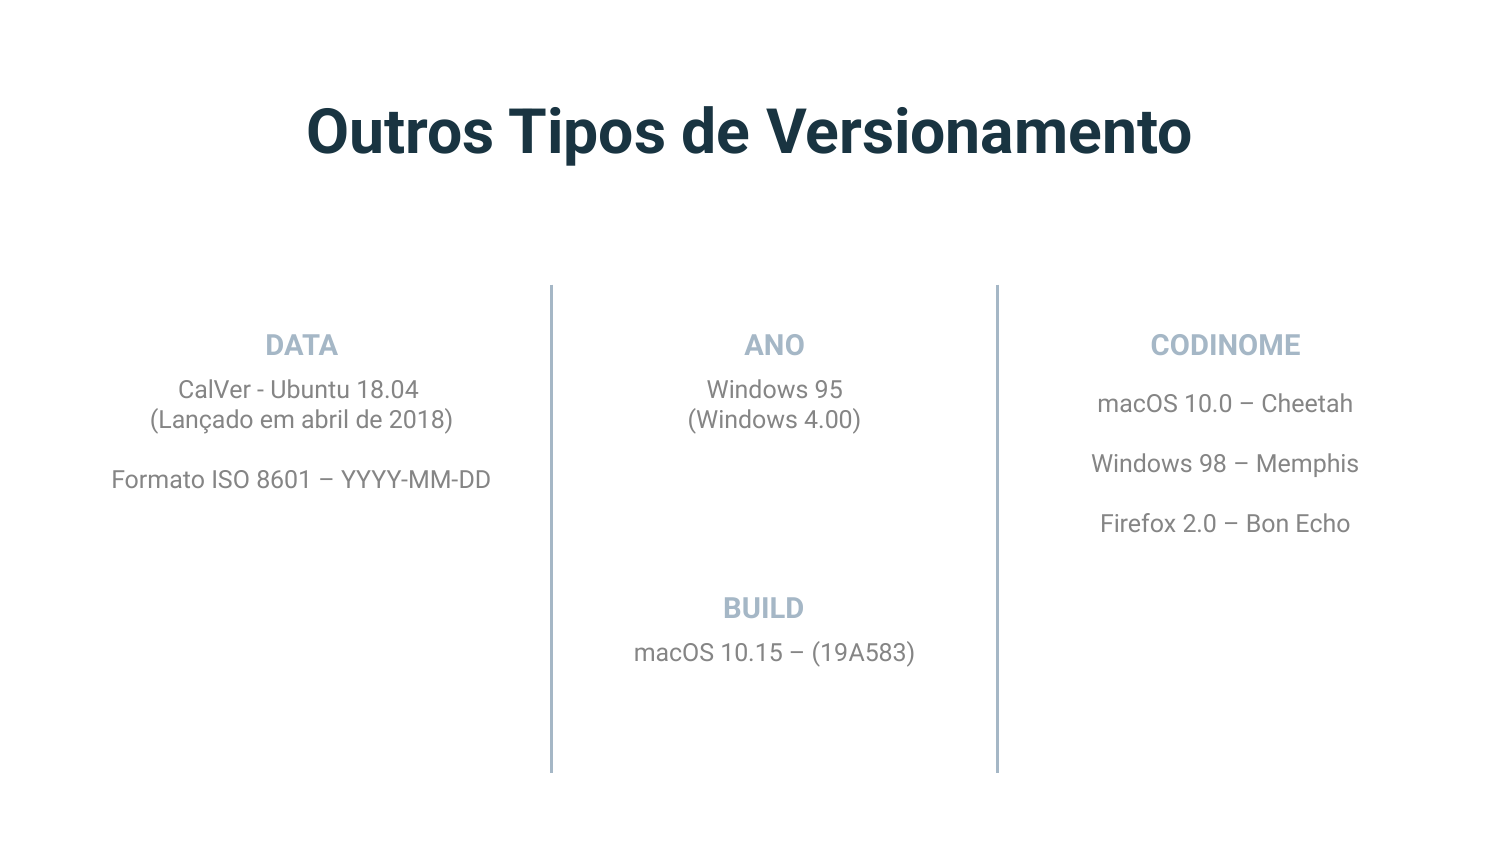

Outros Tipos de Versionamento
# DATA
ANO
CODINOME
CalVer - Ubuntu 18.04
(Lançado em abril de 2018)
Formato ISO 8601 – YYYY-MM-DD
Windows 95
(Windows 4.00)
macOS 10.0 – Cheetah
Windows 98 – Memphis
Firefox 2.0 – Bon Echo
BUILD
macOS 10.15 – (19A583)